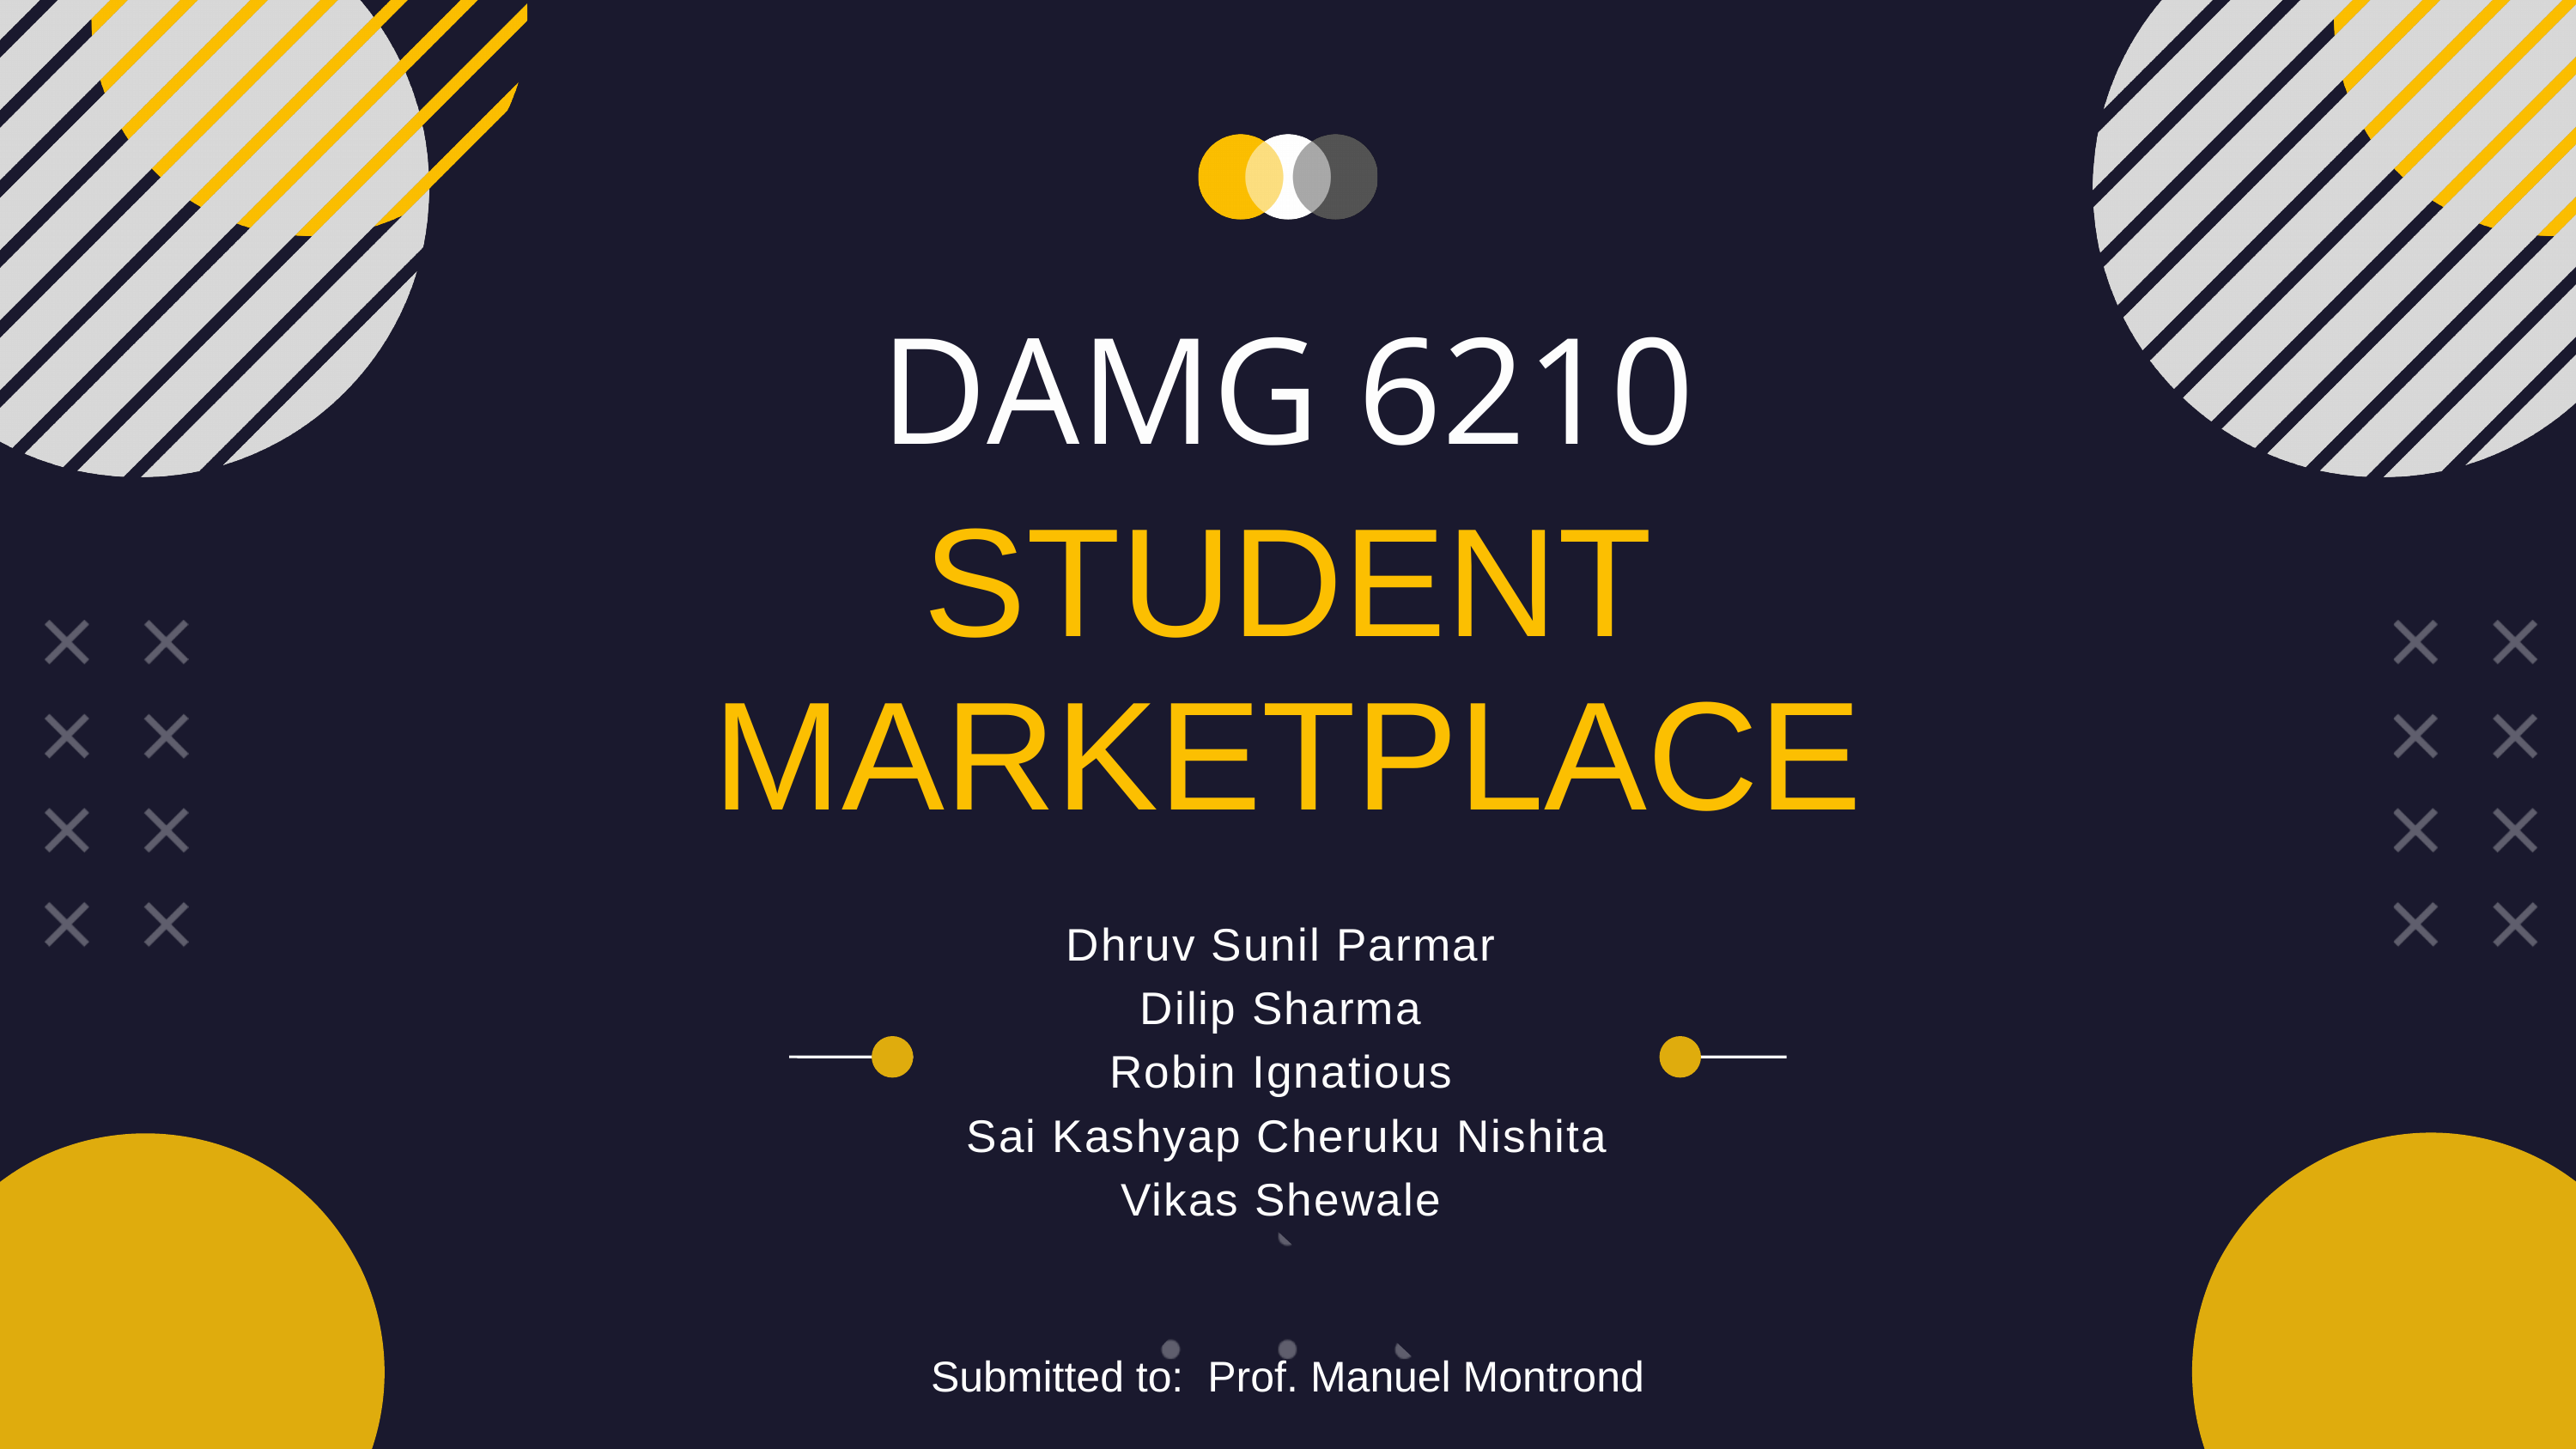

DAMG 6210
STUDENT
MARKETPLACE

Dhruv Sunil Parmar
Dilip Sharma
Robin Ignatious
Sai Kashyap Cheruku Nishita Vikas Shewale

Submitted to:  Prof. Manuel Montrond